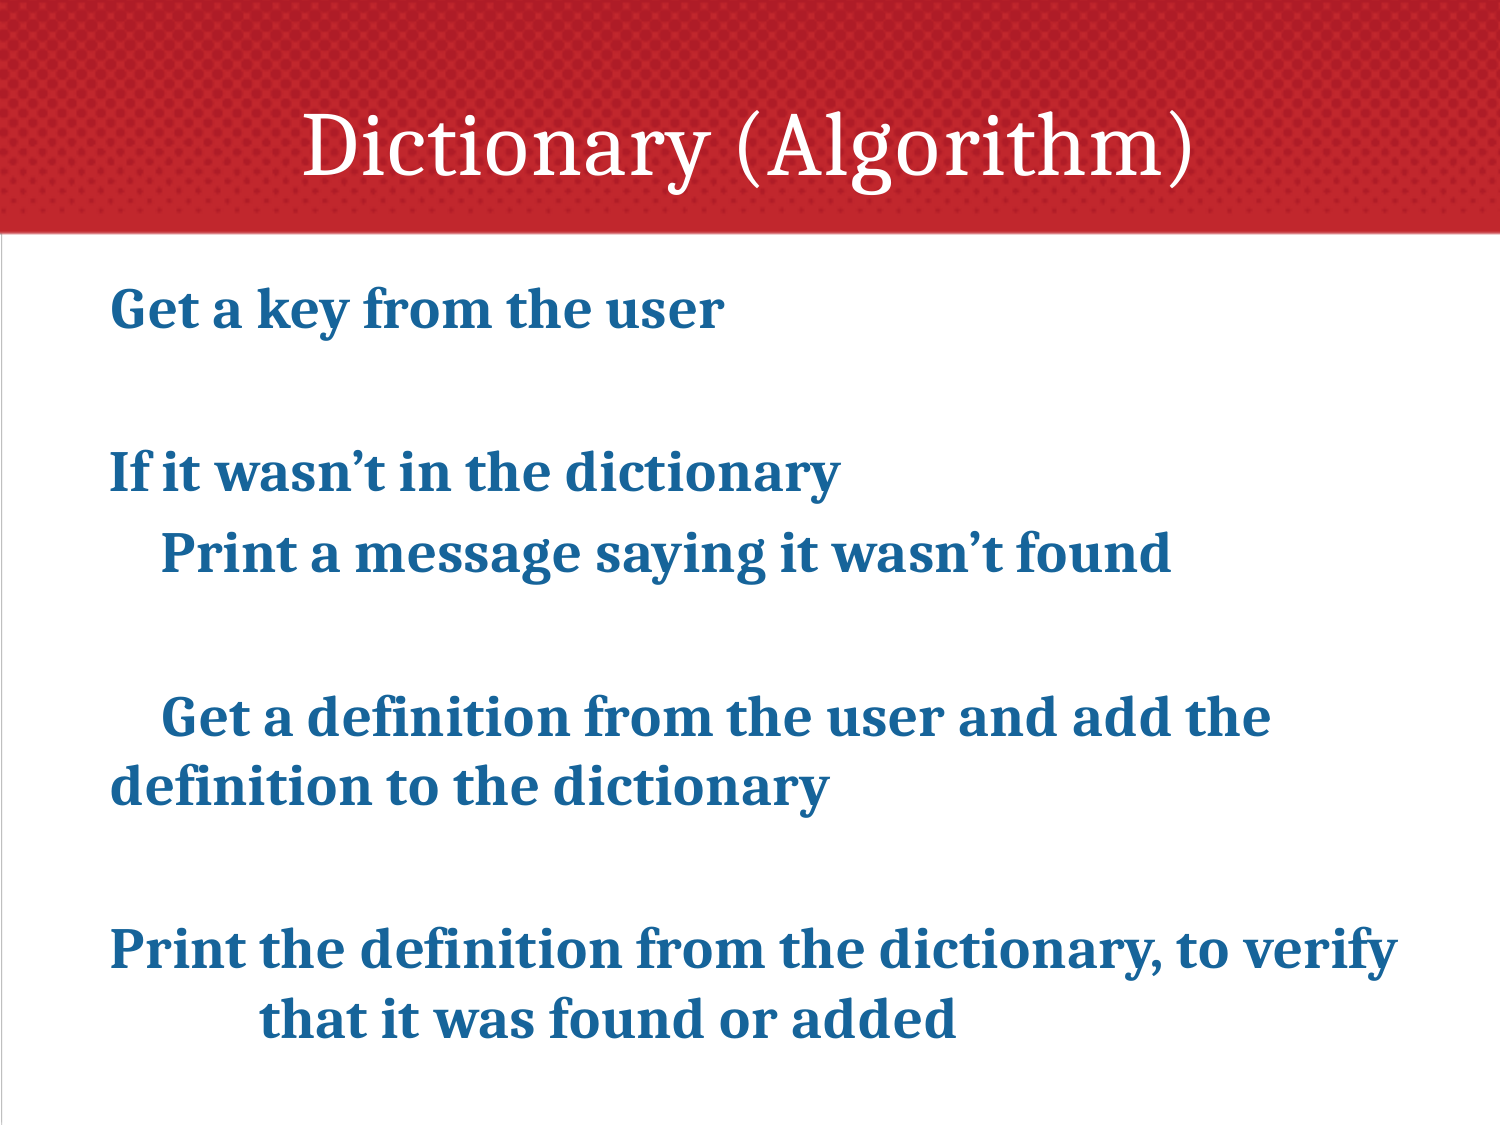

# Dictionary (Algorithm)
Get a key from the user

If it wasn’t in the dictionary
    Print a message saying it wasn’t found

    Get a definition from the user and add the 	definition to the dictionary

Print the definition from the dictionary, to verify 	that it was found or added